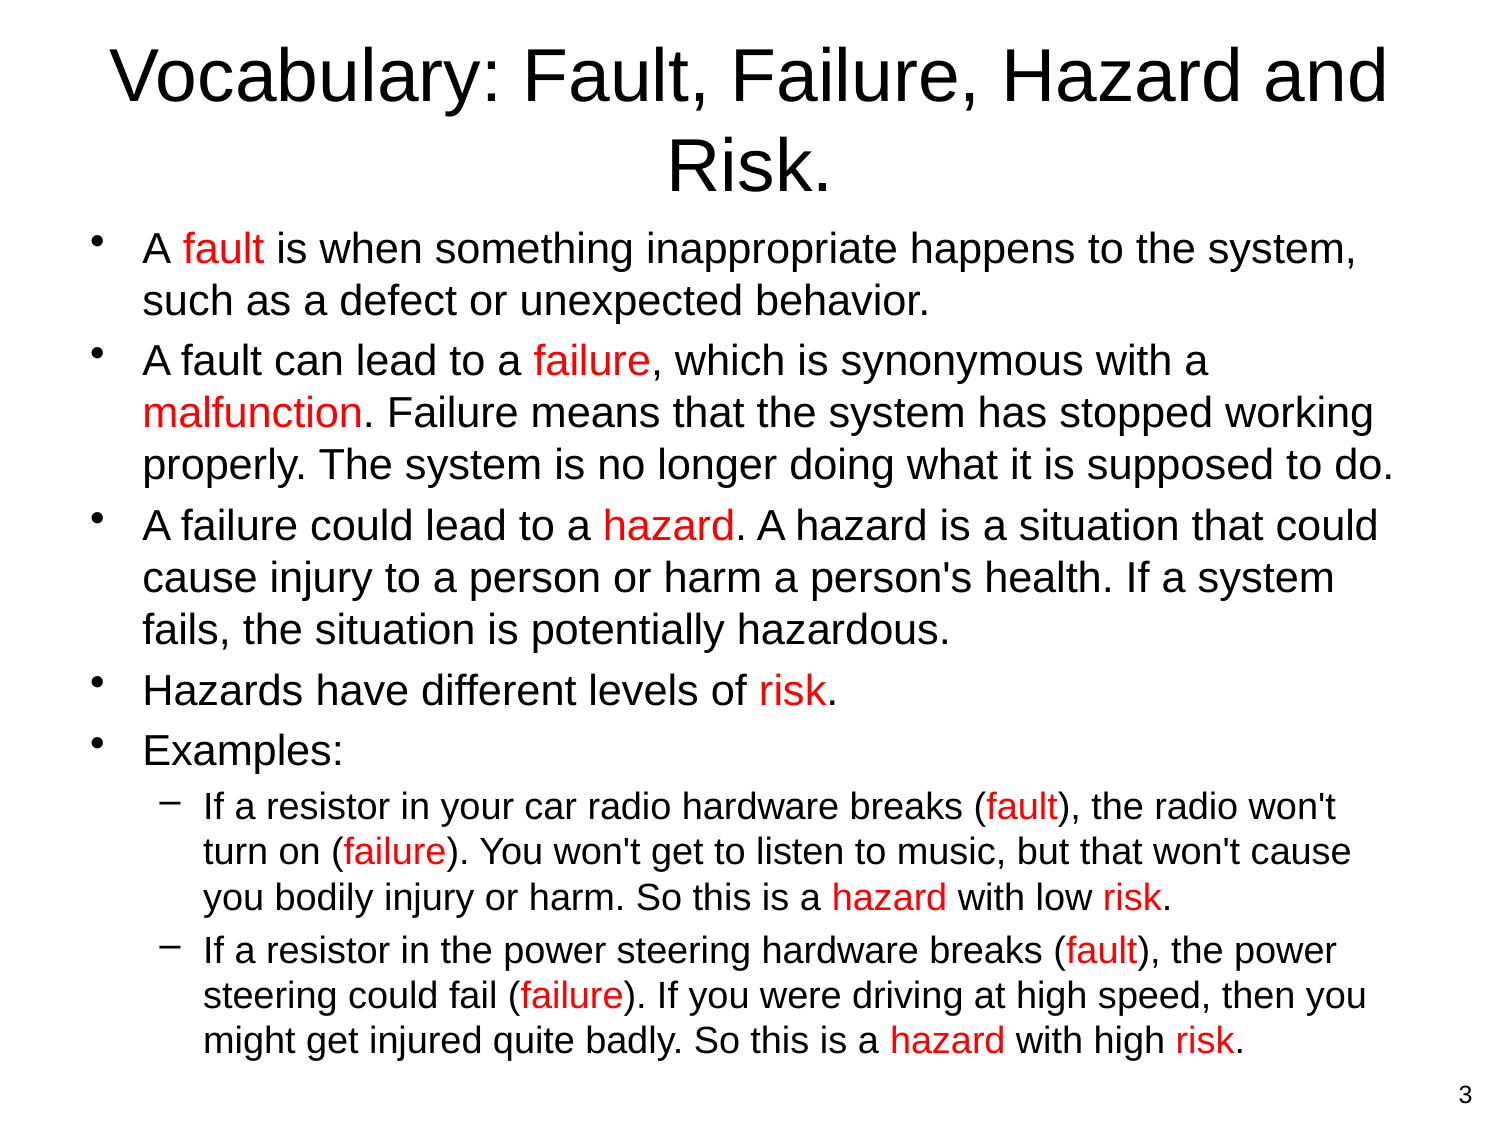

# Vocabulary: Fault, Failure, Hazard and Risk.
A fault is when something inappropriate happens to the system, such as a defect or unexpected behavior.
A fault can lead to a failure, which is synonymous with a malfunction. Failure means that the system has stopped working properly. The system is no longer doing what it is supposed to do.
A failure could lead to a hazard. A hazard is a situation that could cause injury to a person or harm a person's health. If a system fails, the situation is potentially hazardous.
Hazards have different levels of risk.
Examples:
If a resistor in your car radio hardware breaks (fault), the radio won't turn on (failure). You won't get to listen to music, but that won't cause you bodily injury or harm. So this is a hazard with low risk.
If a resistor in the power steering hardware breaks (fault), the power steering could fail (failure). If you were driving at high speed, then you might get injured quite badly. So this is a hazard with high risk.

3